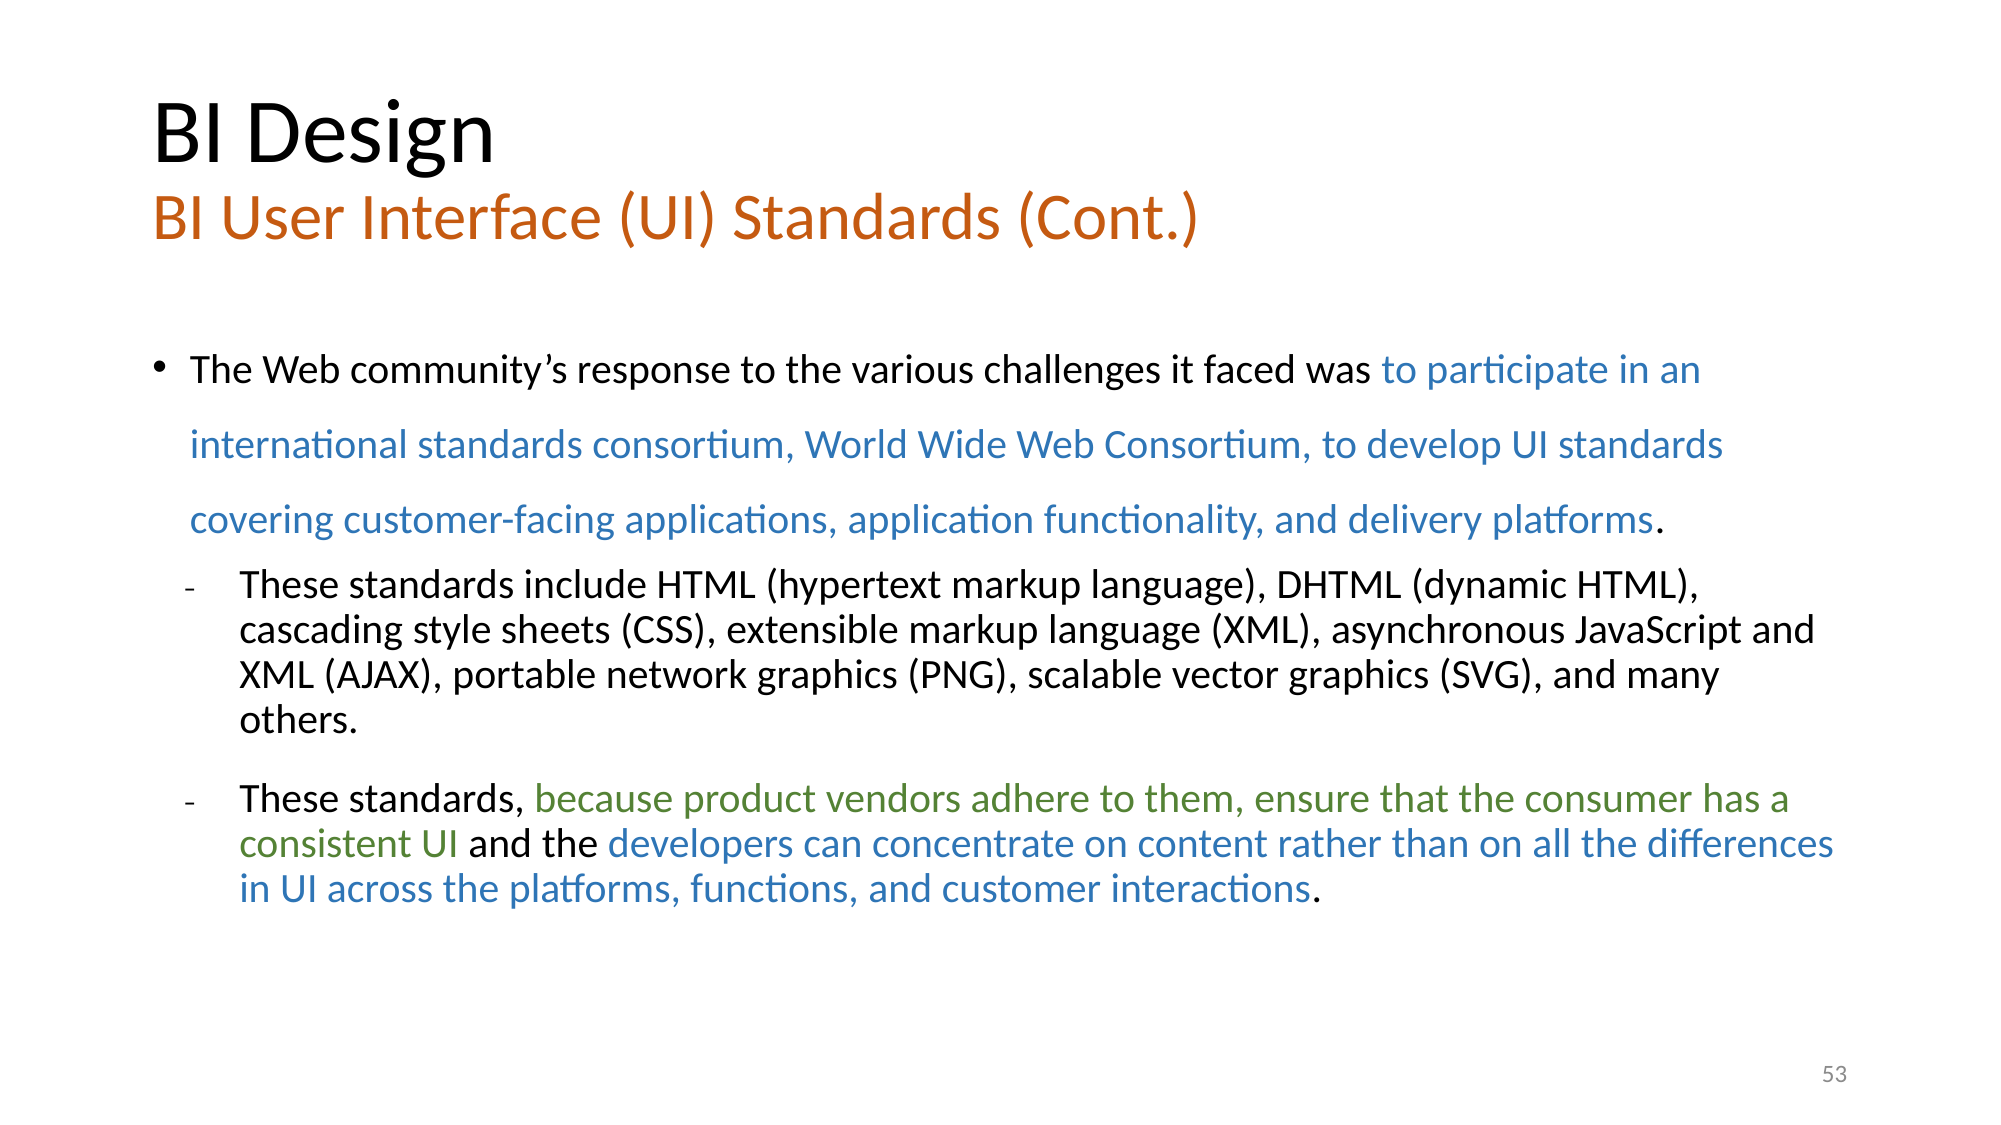

# BI Design BI User Interface (UI) Standards (Cont.)
The Web community’s response to the various challenges it faced was to participate in an international standards consortium, World Wide Web Consortium, to develop UI standards covering customer-facing applications, application functionality, and delivery platforms.
These standards include HTML (hypertext markup language), DHTML (dynamic HTML), cascading style sheets (CSS), extensible markup language (XML), asynchronous JavaScript and XML (AJAX), portable network graphics (PNG), scalable vector graphics (SVG), and many others.
These standards, because product vendors adhere to them, ensure that the consumer has a consistent UI and the developers can concentrate on content rather than on all the differences in UI across the platforms, functions, and customer interactions.
53